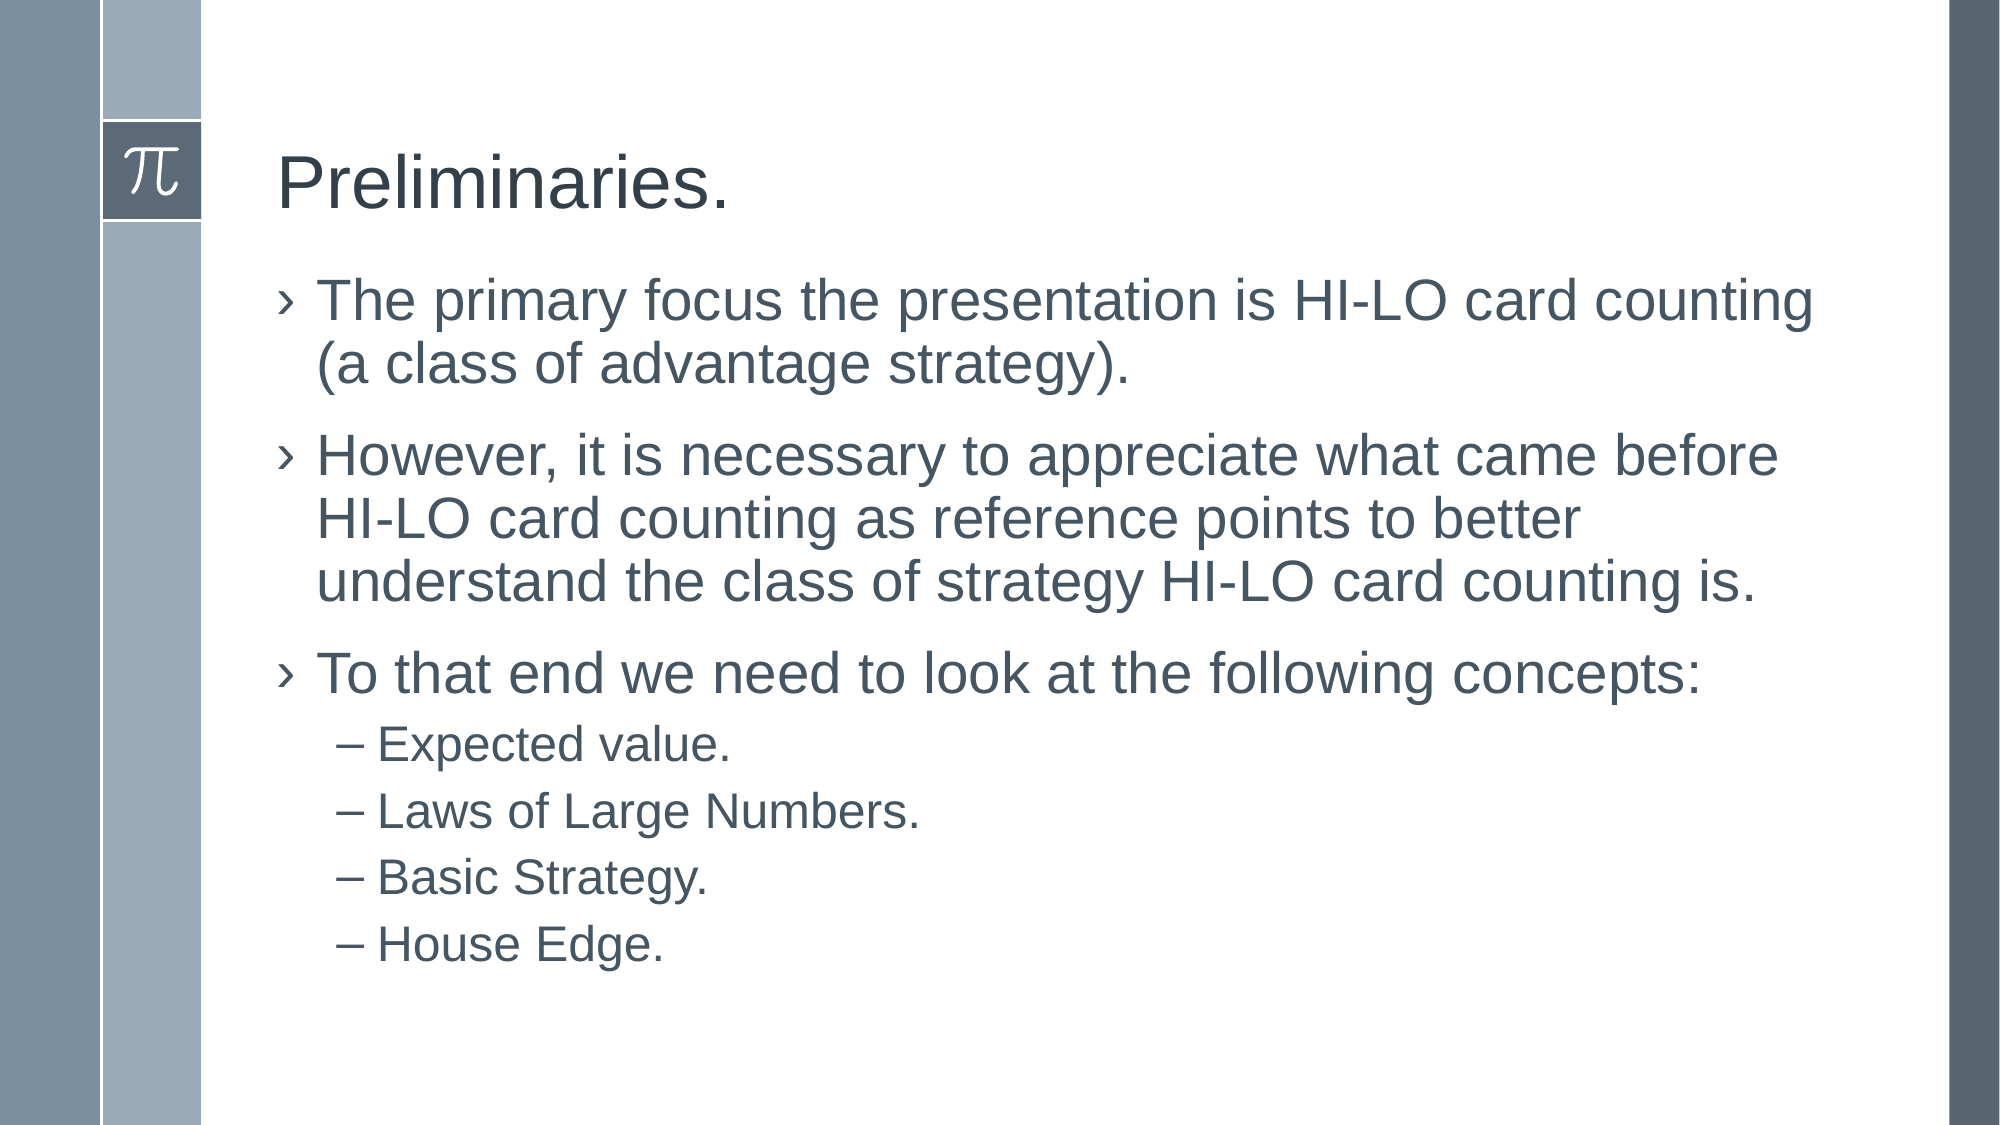

# Preliminaries.
The primary focus the presentation is HI-LO card counting (a class of advantage strategy).
However, it is necessary to appreciate what came before HI-LO card counting as reference points to better understand the class of strategy HI-LO card counting is.
To that end we need to look at the following concepts:
Expected value.
Laws of Large Numbers.
Basic Strategy.
House Edge.